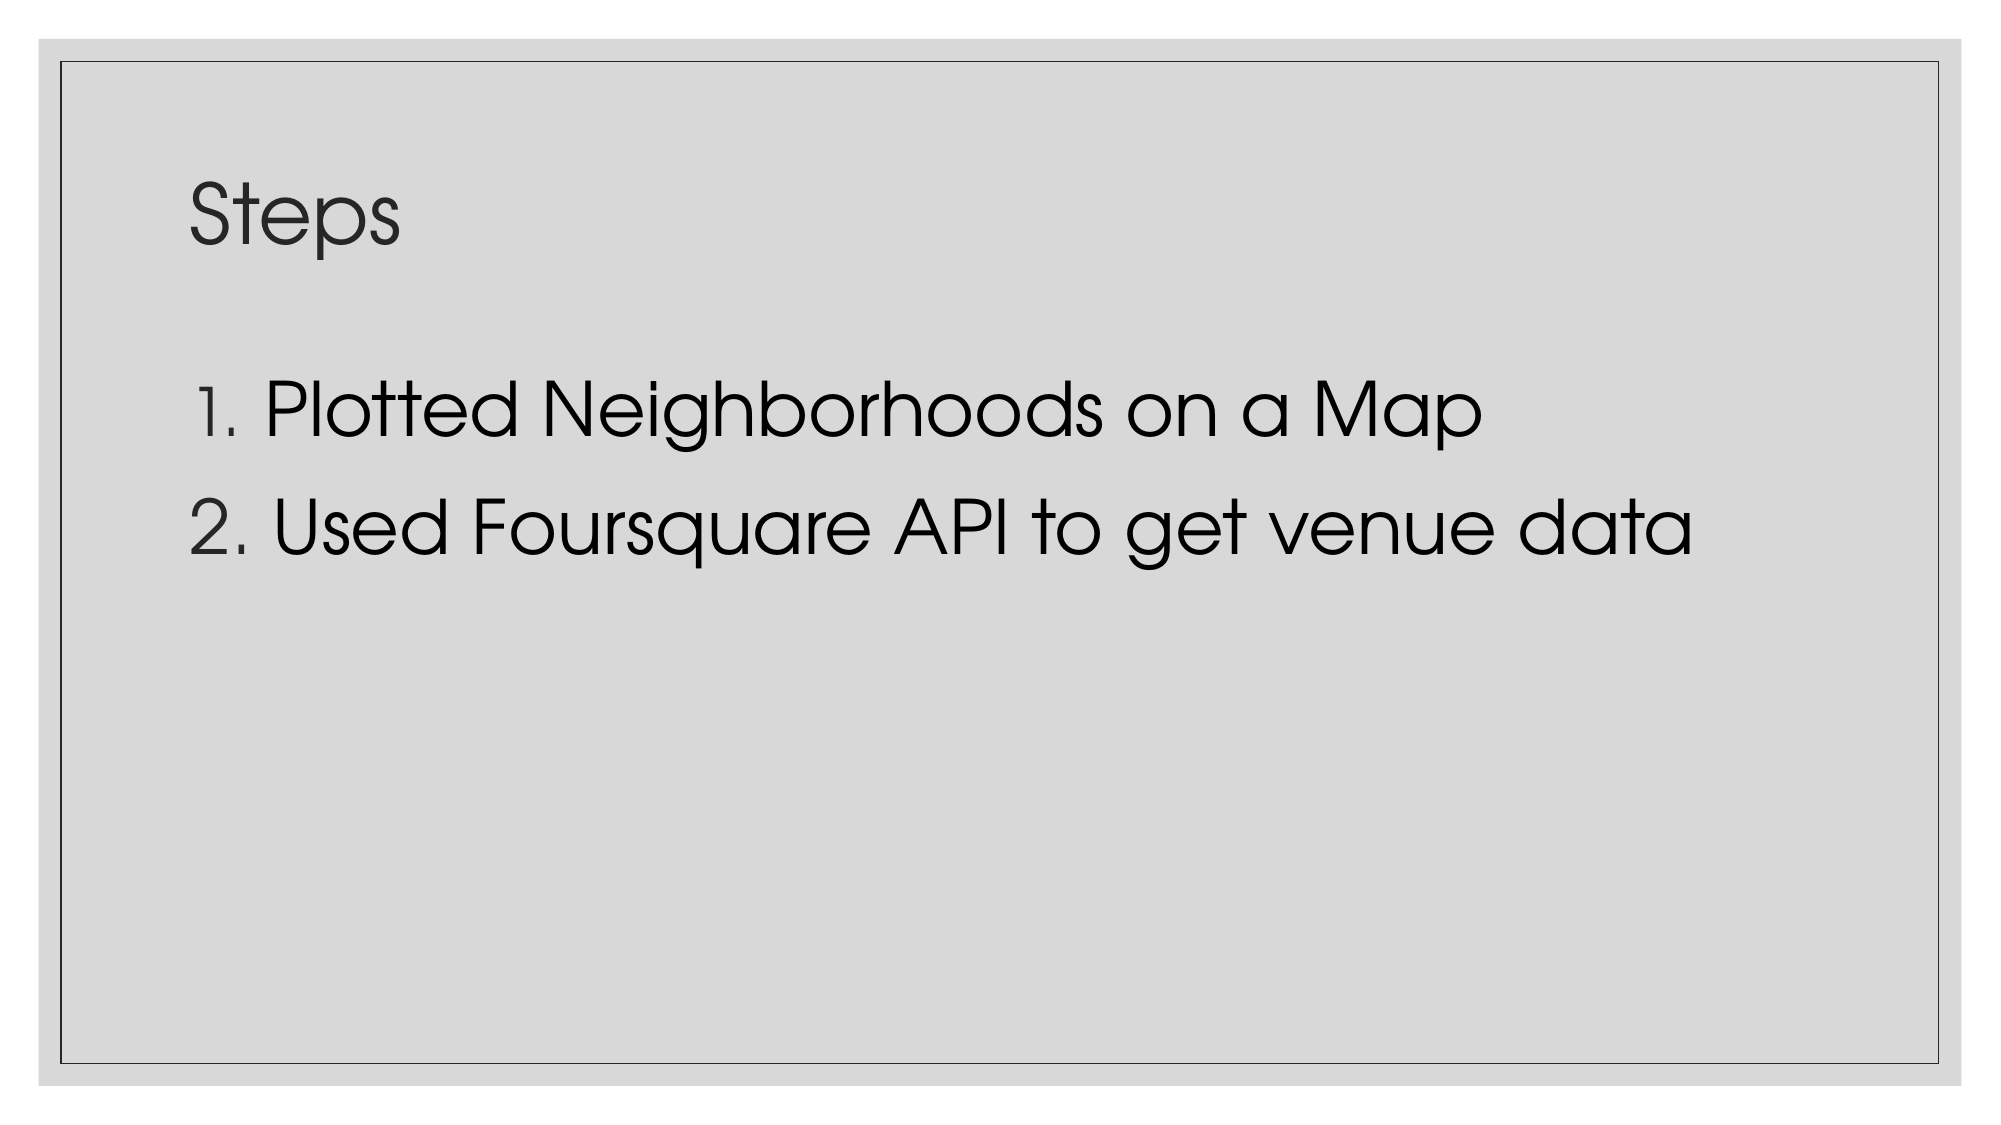

# Steps
 Plotted Neighborhoods on a Map
 Used Foursquare API to get venue data